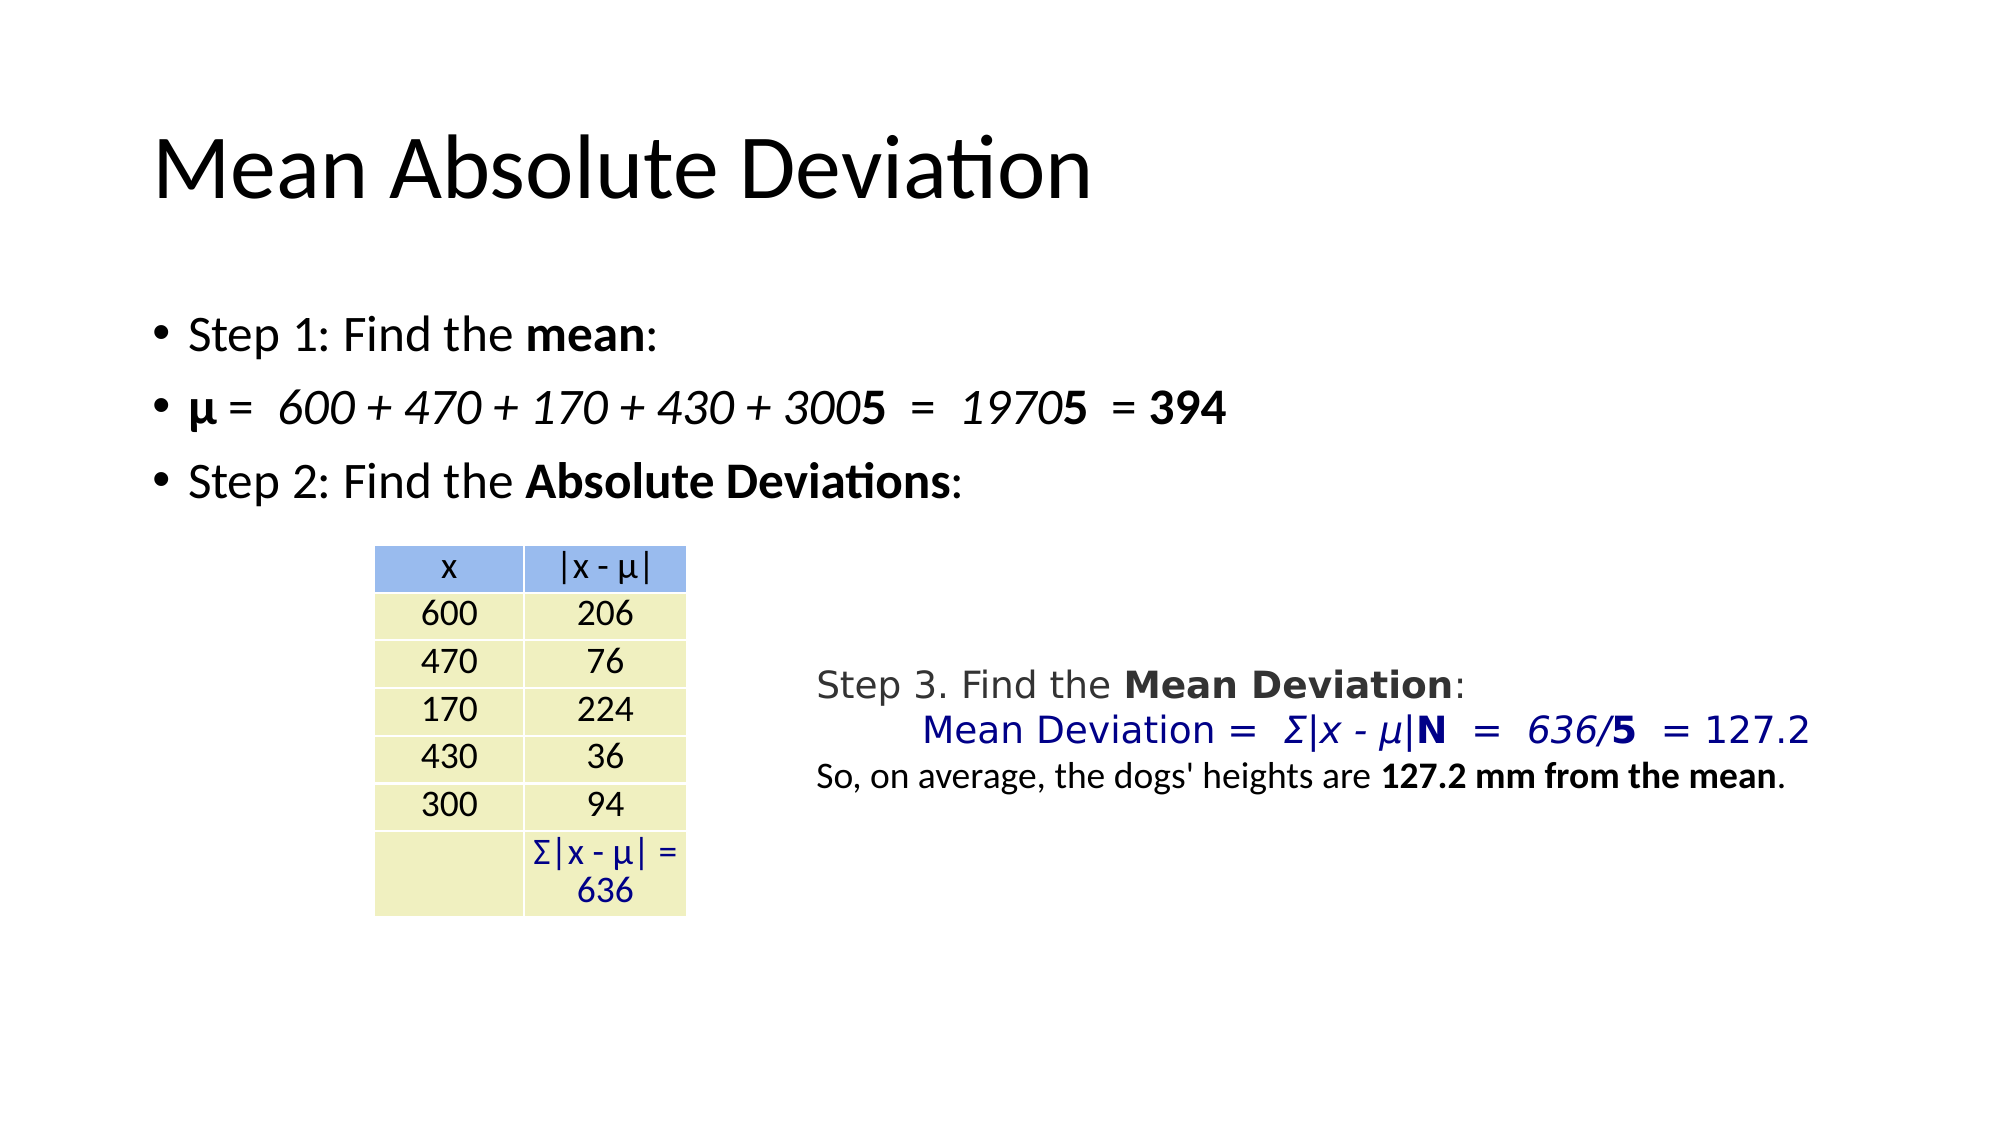

# Mean Absolute Deviation
Step 1: Find the mean:
μ =  600 + 470 + 170 + 430 + 3005  =  19705  = 394
Step 2: Find the Absolute Deviations:

| x | |x - μ| |
| --- | --- |
| 600 | 206 |
| 470 | 76 |
| 170 | 224 |
| 430 | 36 |
| 300 | 94 |
|  | Σ|x - μ| = 636 |
Step 3. Find the Mean Deviation:
Mean Deviation =  Σ|x - μ|N  =  636/5  = 127.2
So, on average, the dogs' heights are 127.2 mm from the mean.